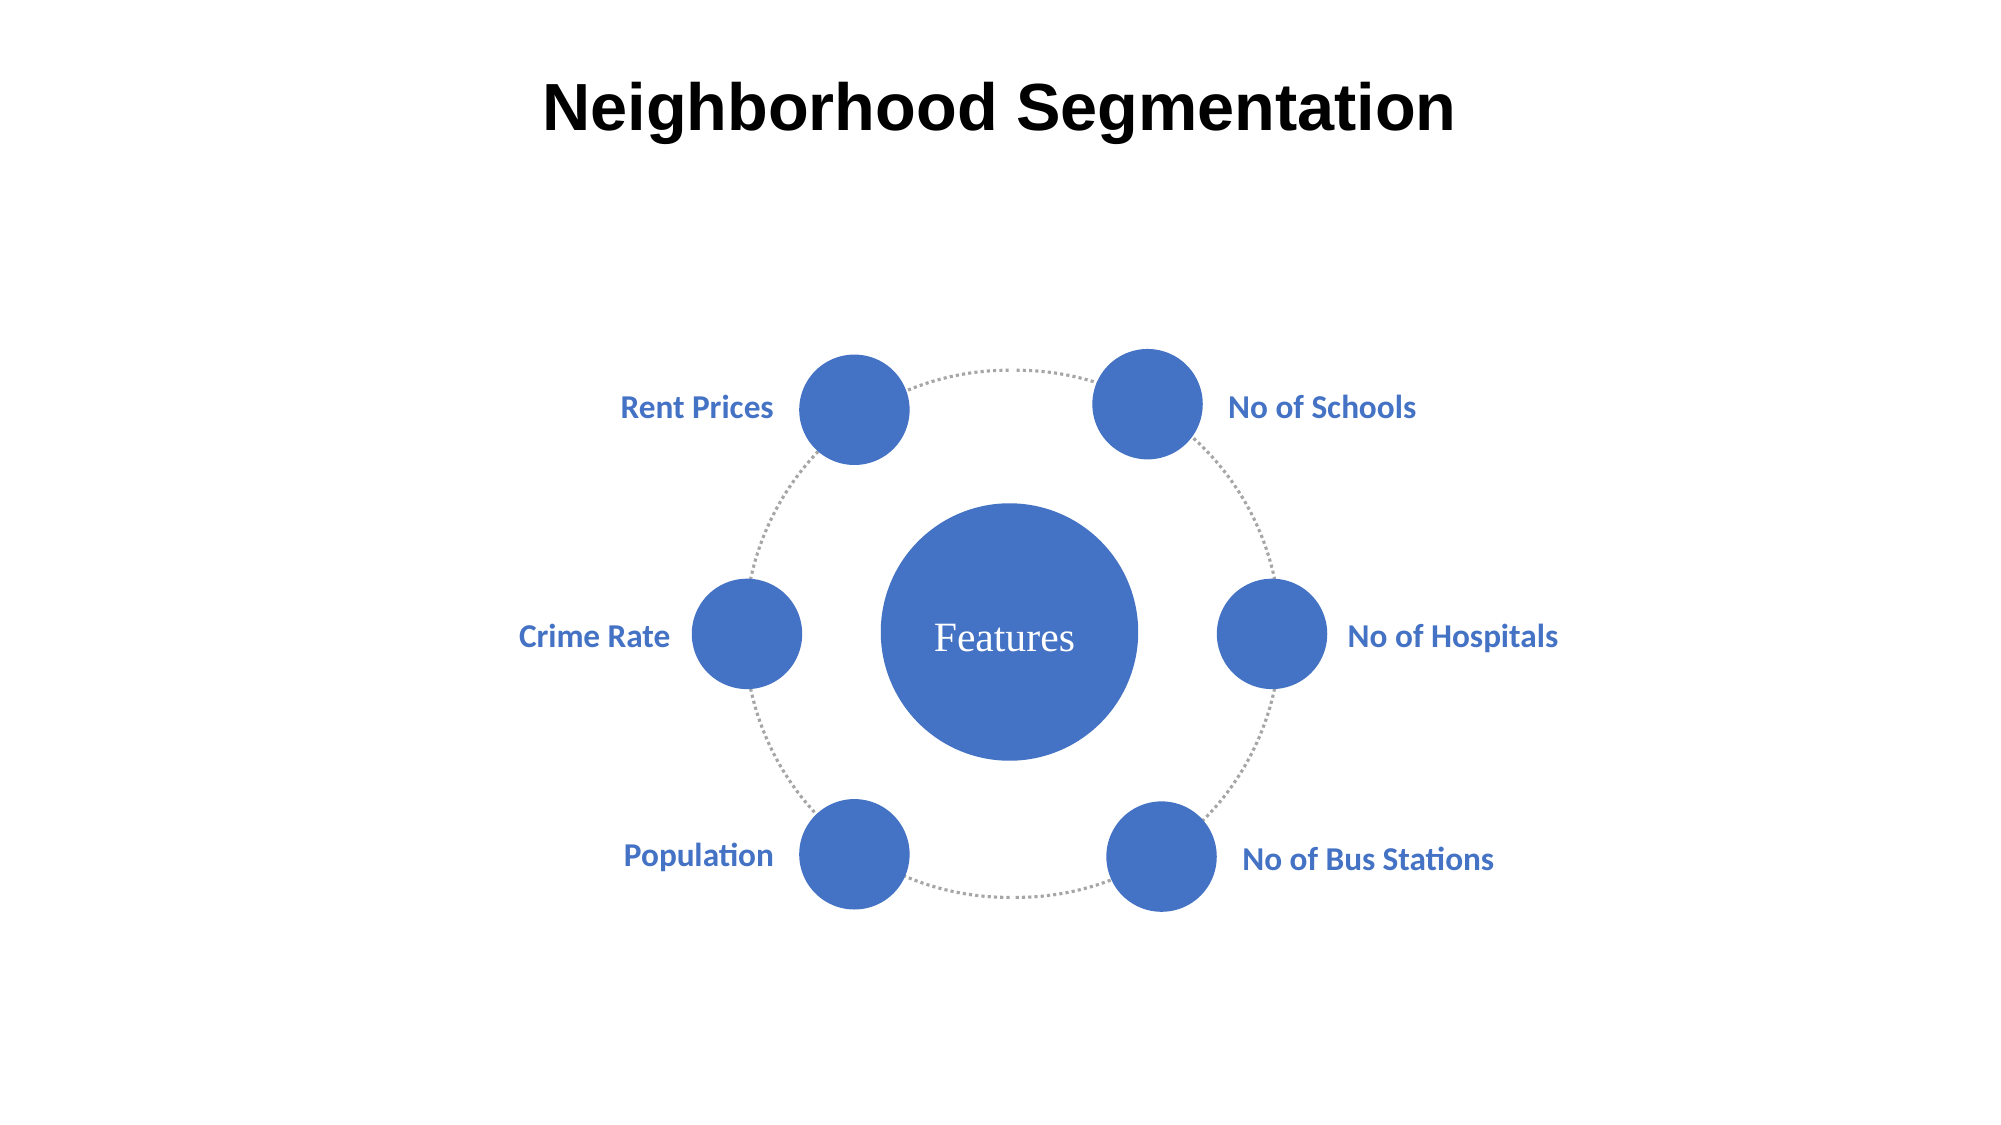

Neighborhood Segmentation

Rent Prices
No of Schools

Features
Crime Rate
No of Hospitals

Population
No of Bus Stations